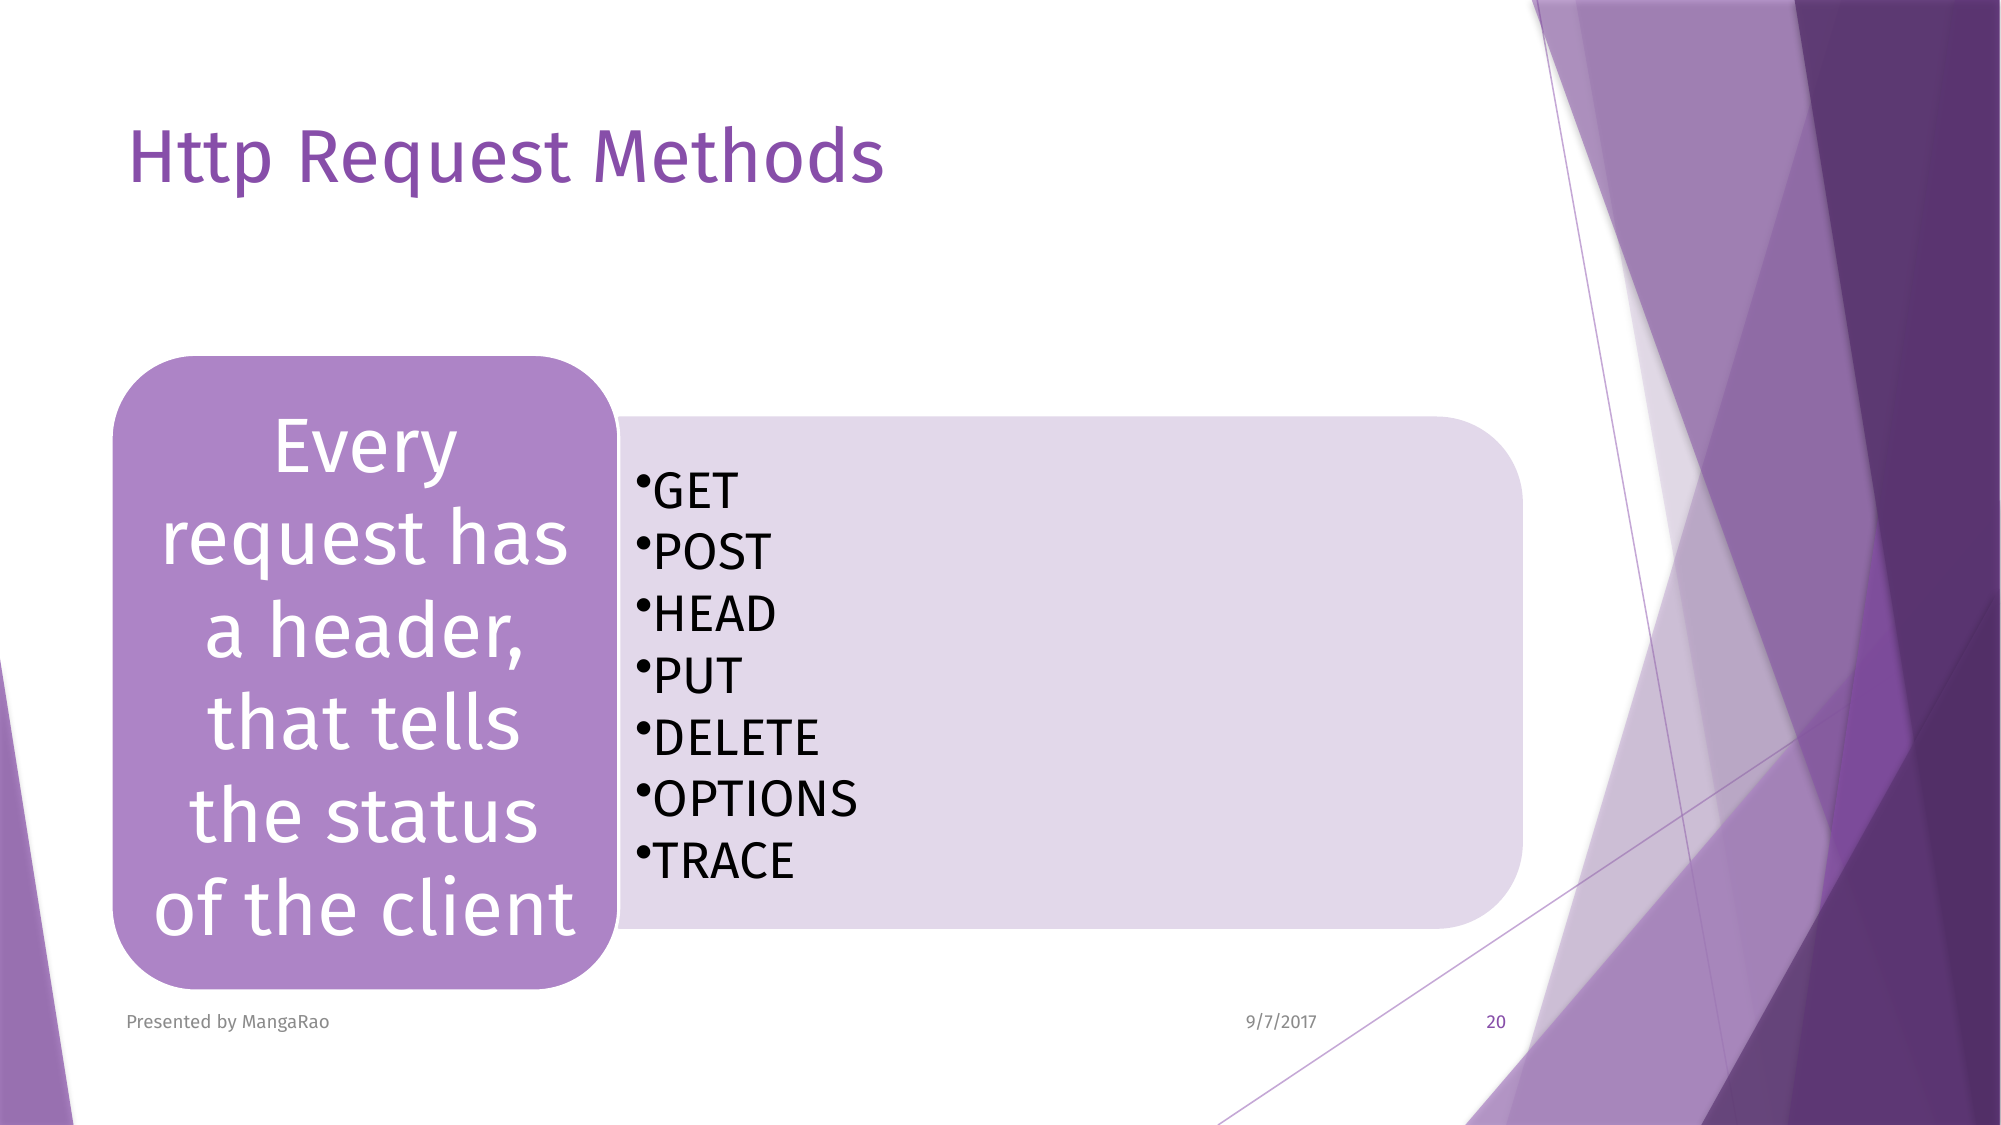

# Http Request Methods
Every request has a header, that tells the status of the client
GET
POST
HEAD
PUT
DELETE
OPTIONS
TRACE
Presented by MangaRao
9/7/2017
20